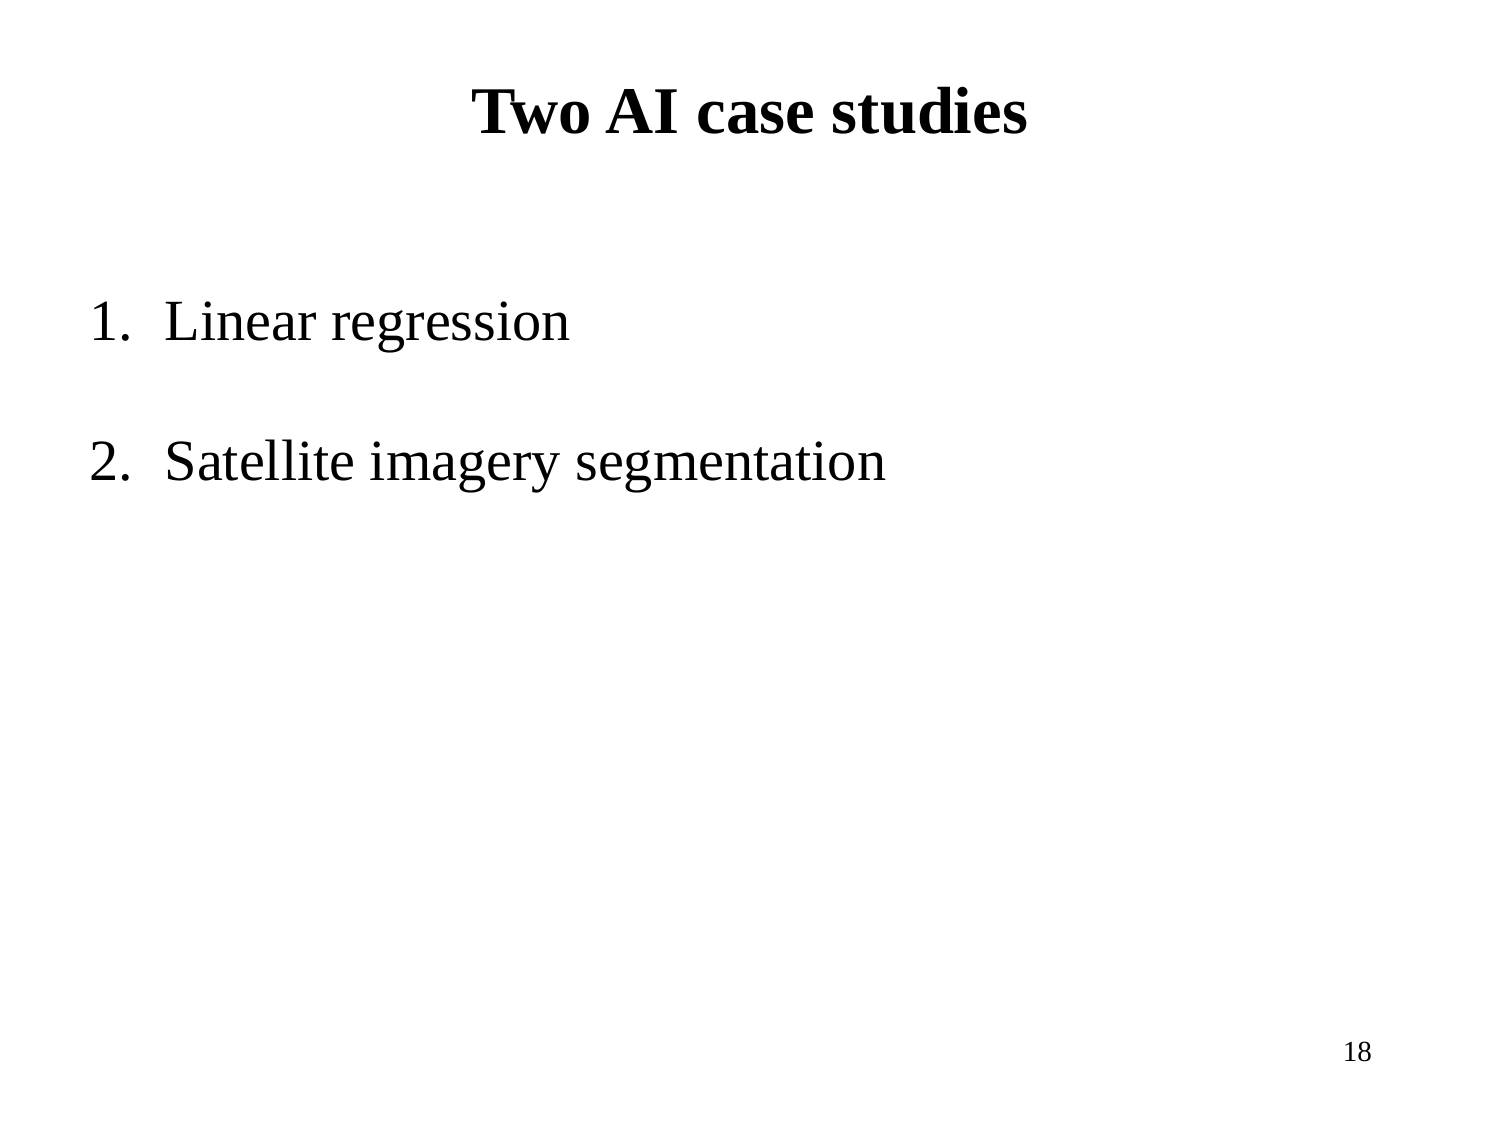

Two AI case studies
Linear regression

Satellite imagery segmentation

18